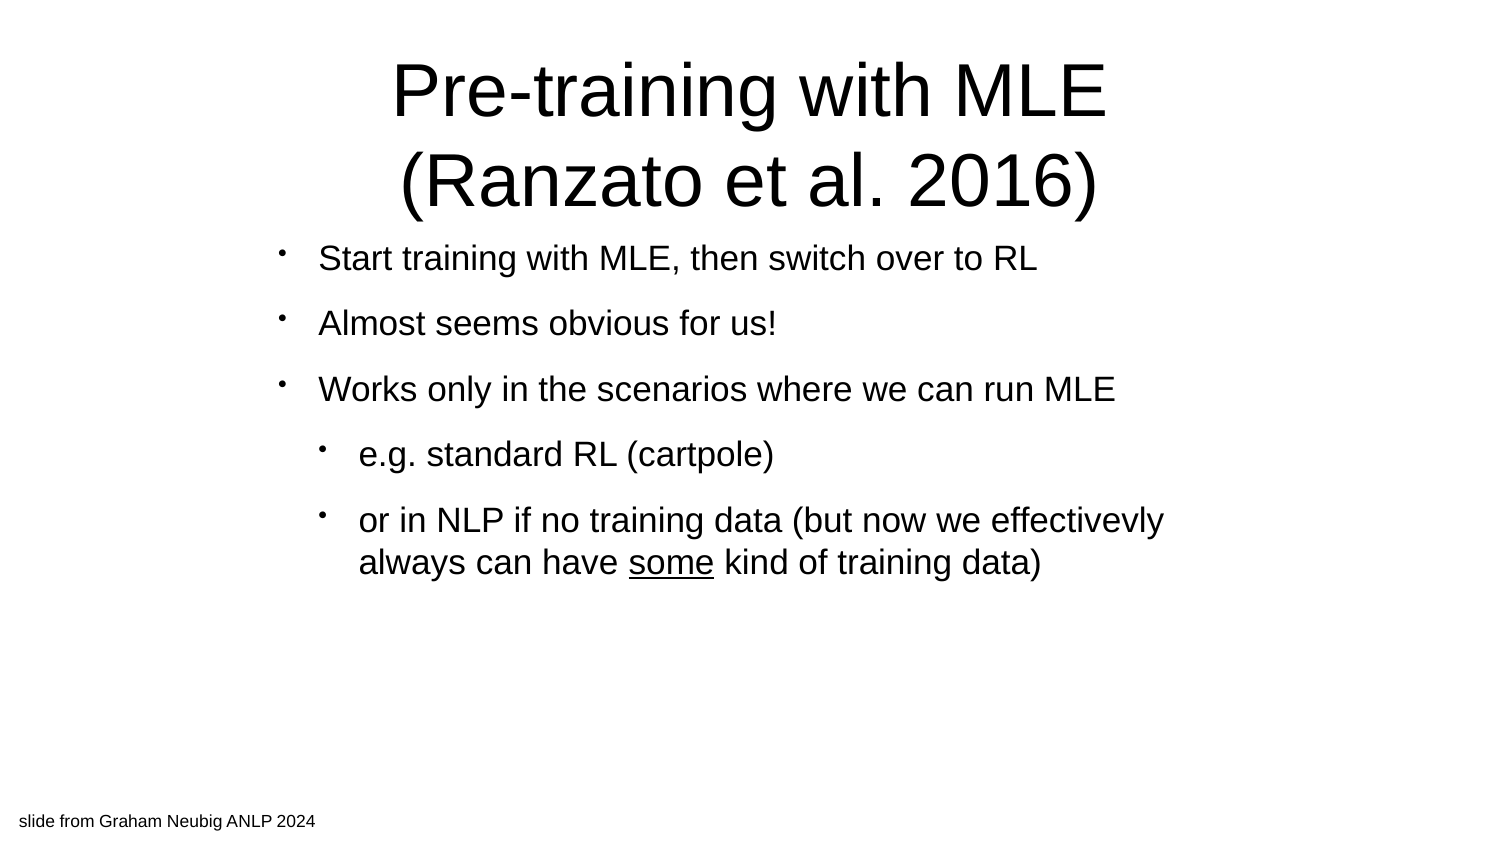

# Pre-training with MLE
(Ranzato et al. 2016)
Start training with MLE, then switch over to RL
Almost seems obvious for us!
Works only in the scenarios where we can run MLE
e.g. standard RL (cartpole)
or in NLP if no training data (but now we effectivevly always can have some kind of training data)